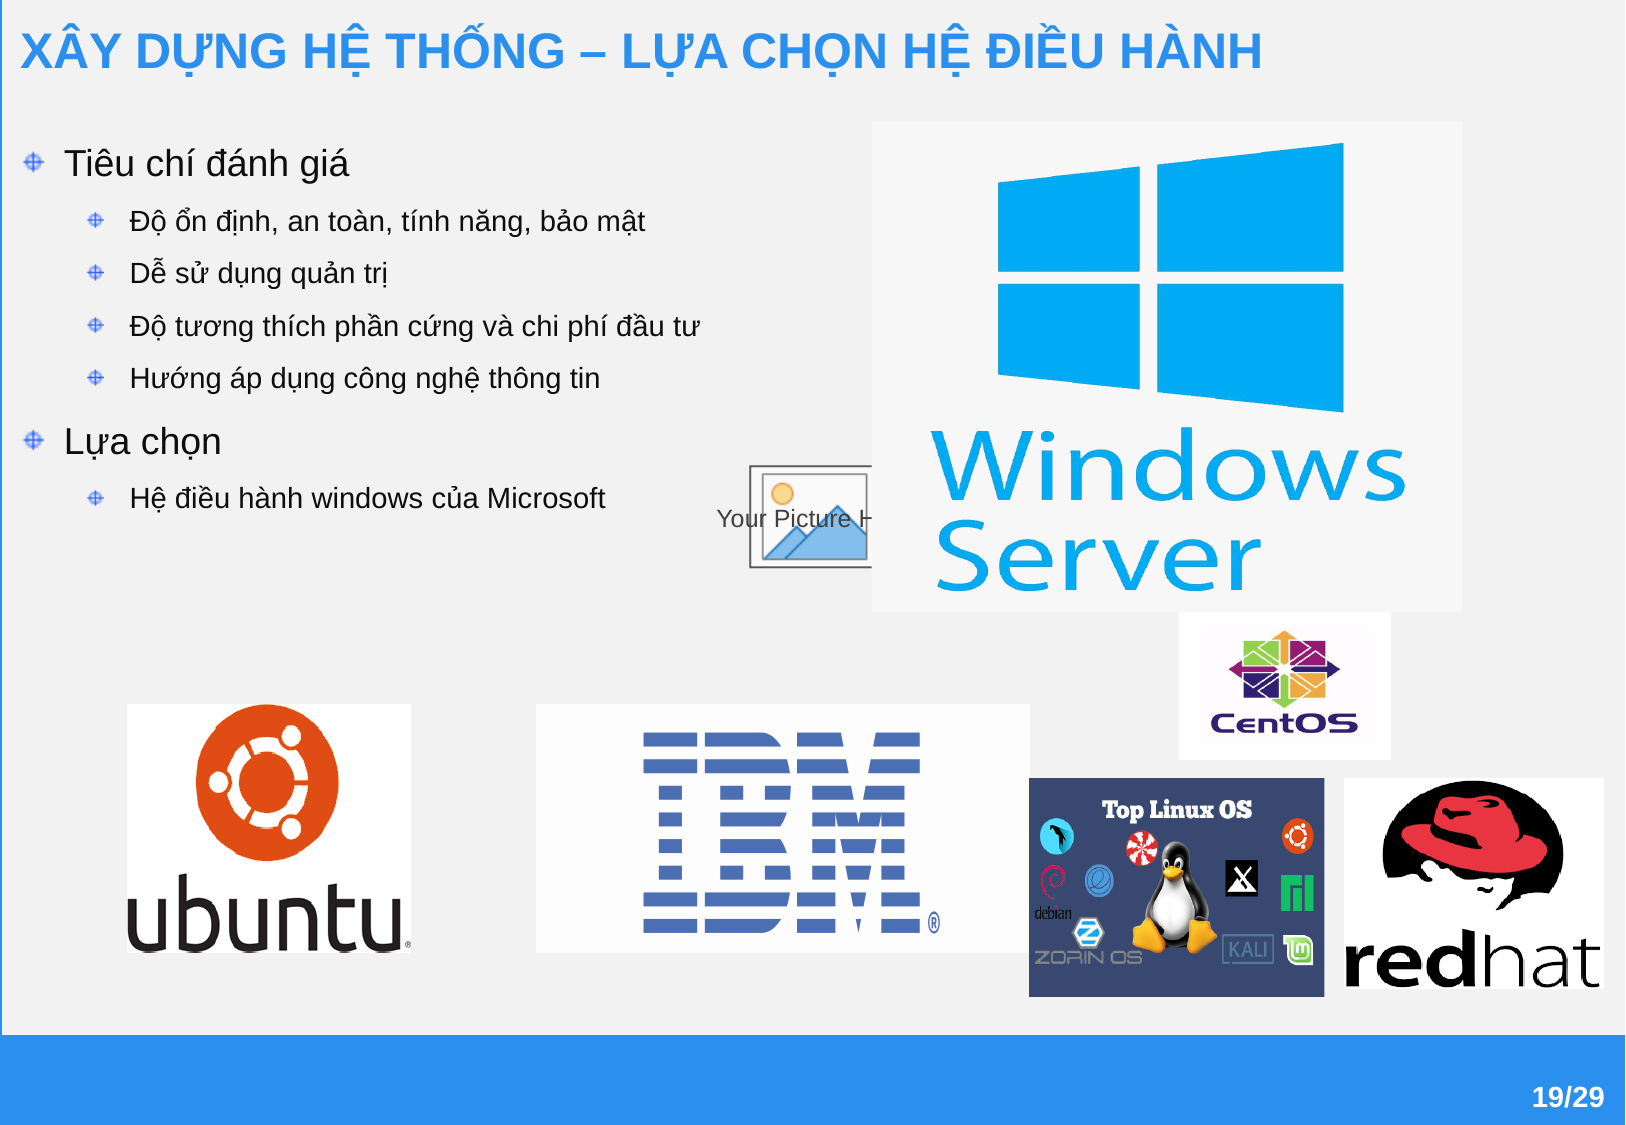

XÂY DỰNG HỆ THỐNG – LỰA CHỌN HỆ ĐIỀU HÀNH
Tiêu chí đánh giá
Độ ổn định, an toàn, tính năng, bảo mật
Dễ sử dụng quản trị
Độ tương thích phần cứng và chi phí đầu tư
Hướng áp dụng công nghệ thông tin
Lựa chọn
Hệ điều hành windows của Microsoft

19/29